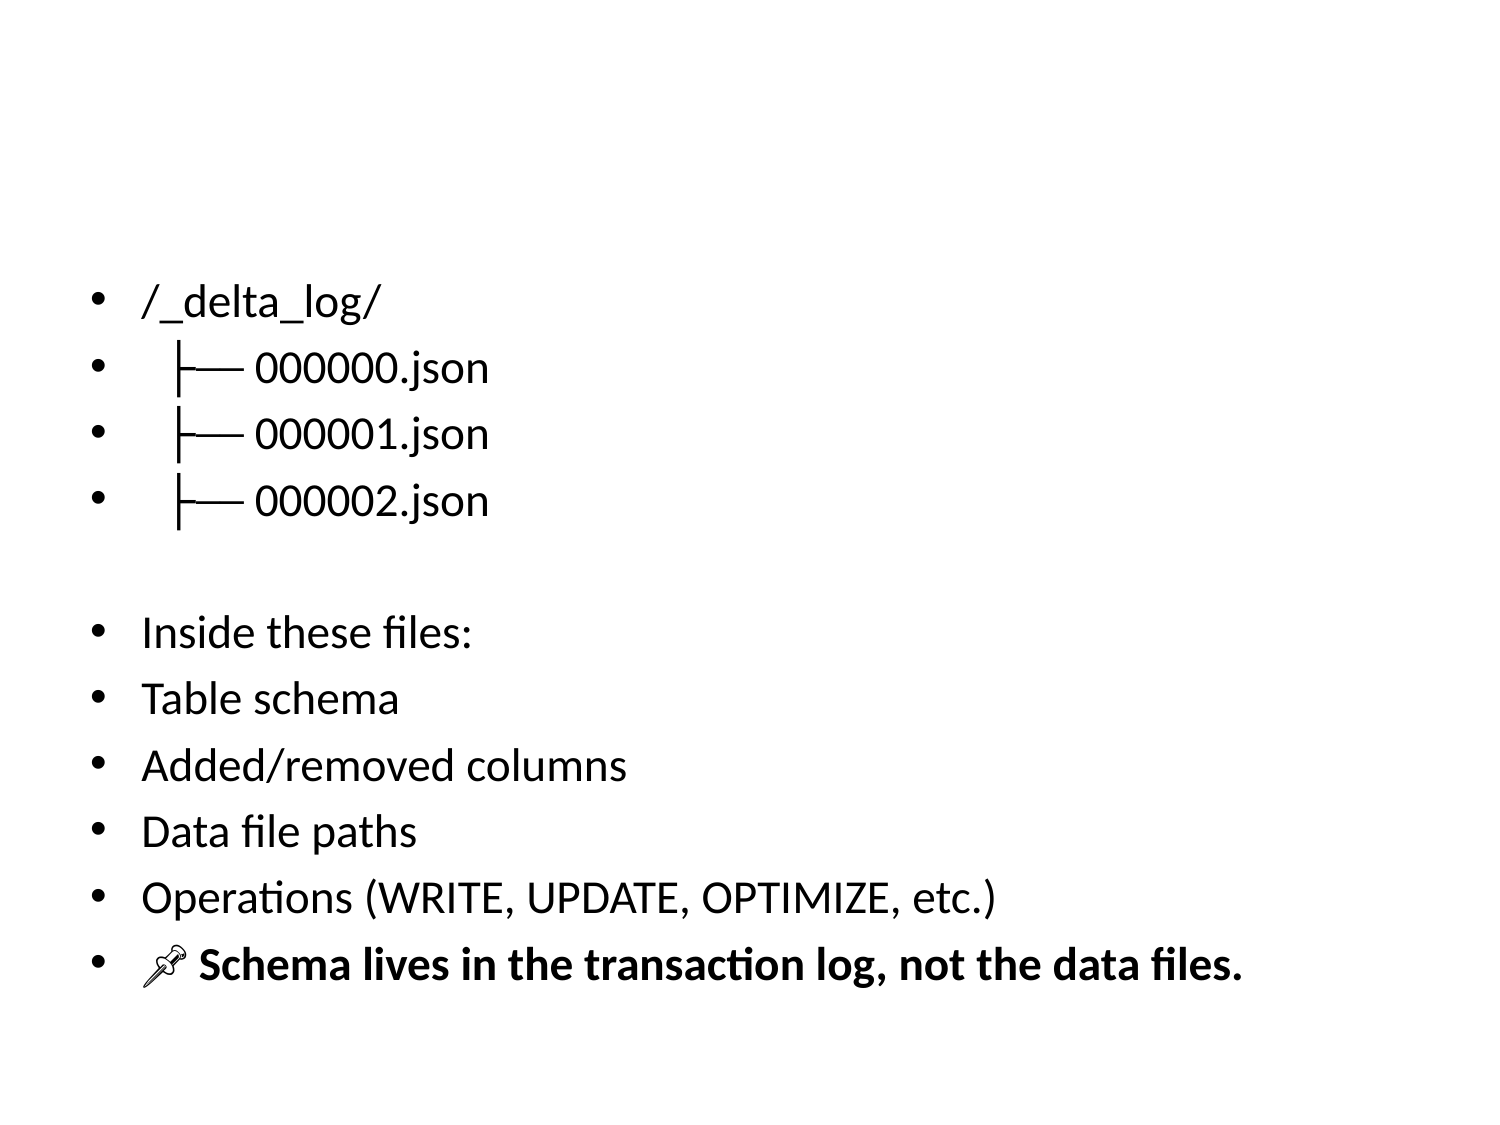

/_delta_log/
  ├── 000000.json
  ├── 000001.json
  ├── 000002.json

Inside these files:
Table schema
Added/removed columns
Data file paths
Operations (WRITE, UPDATE, OPTIMIZE, etc.)
📌 Schema lives in the transaction log, not the data files.